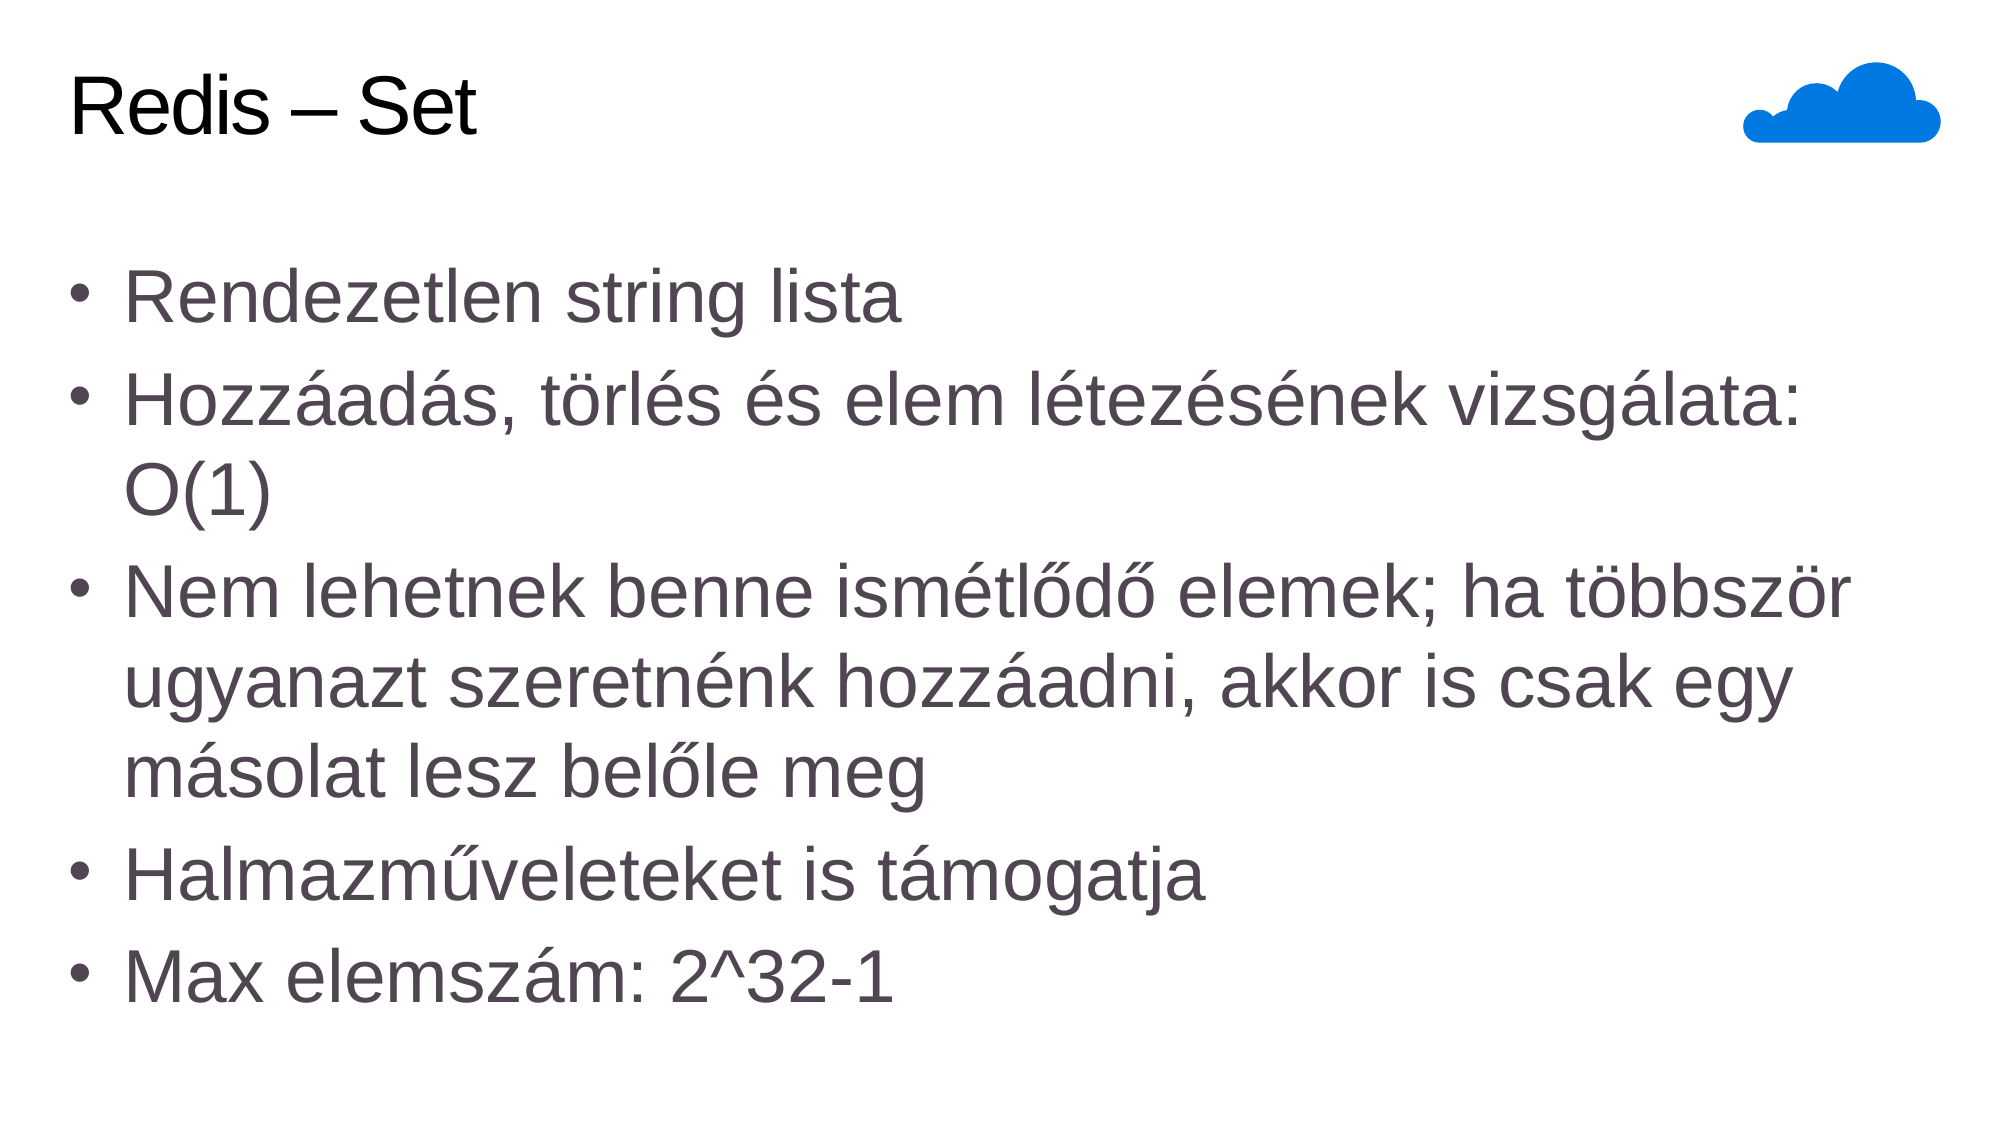

# Redis – Set
Rendezetlen string lista
Hozzáadás, törlés és elem létezésének vizsgálata: O(1)
Nem lehetnek benne ismétlődő elemek; ha többször ugyanazt szeretnénk hozzáadni, akkor is csak egy másolat lesz belőle meg
Halmazműveleteket is támogatja
Max elemszám: 2^32-1